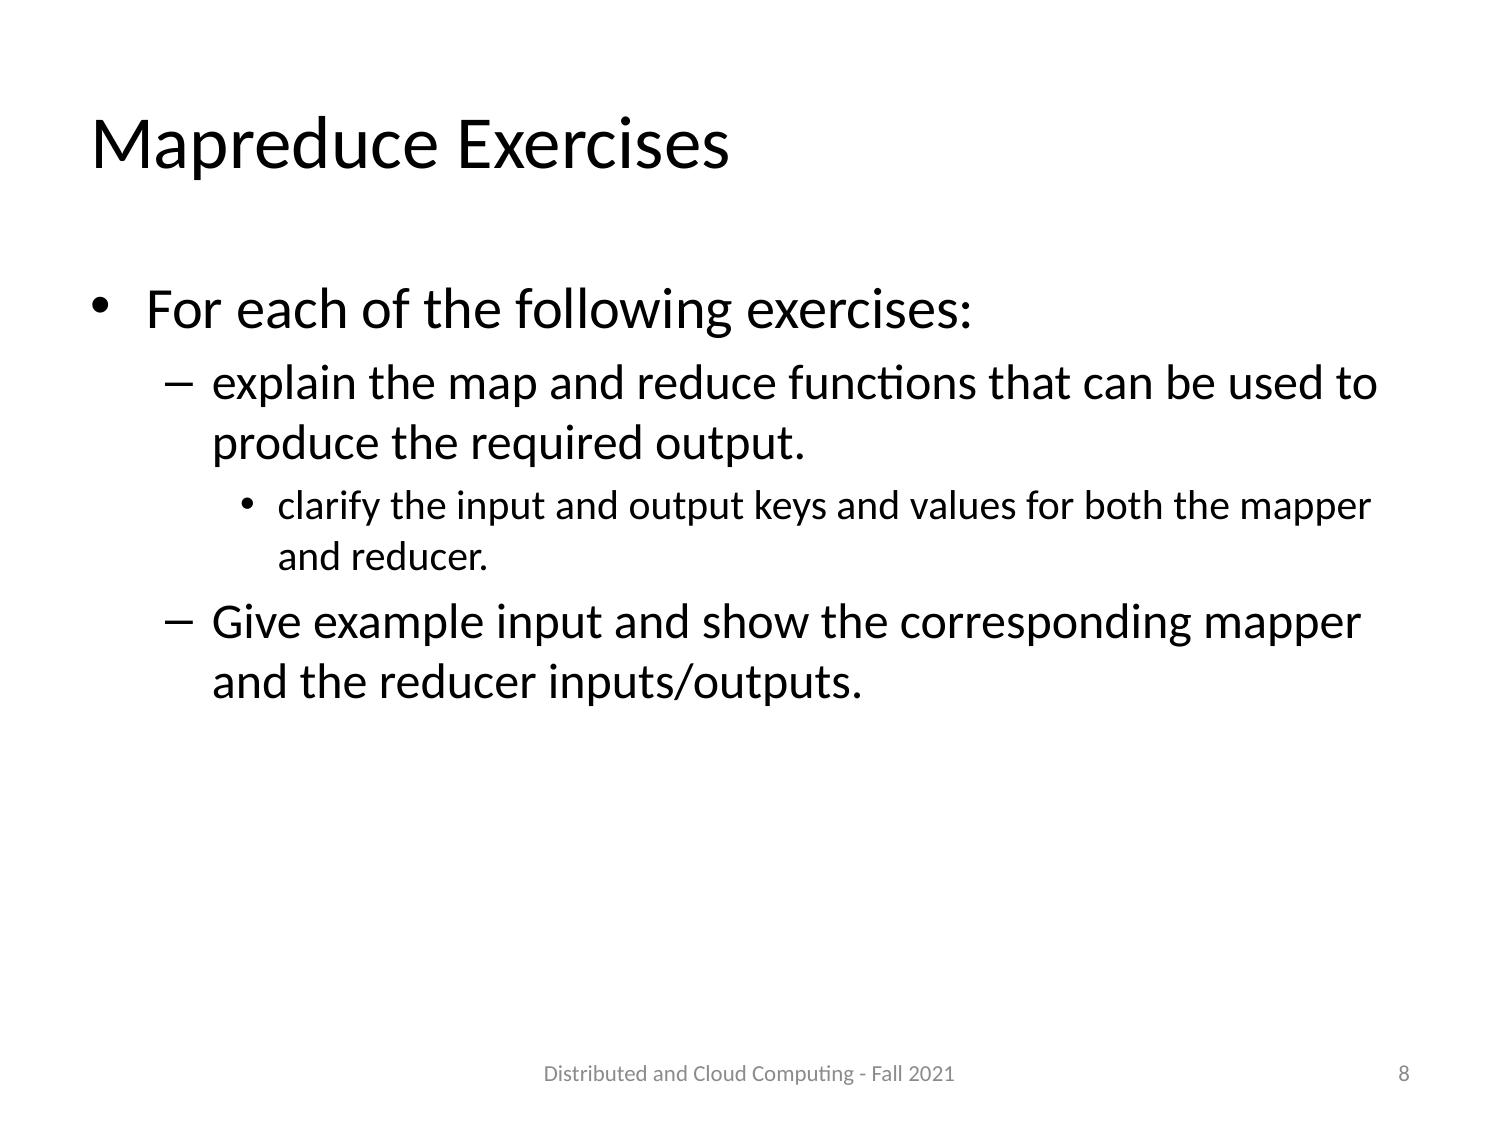

# Mapreduce Exercises
For each of the following exercises:
explain the map and reduce functions that can be used to produce the required output.
clarify the input and output keys and values for both the mapper and reducer.
Give example input and show the corresponding mapper and the reducer inputs/outputs.

Distributed and Cloud Computing - Fall 2021
8